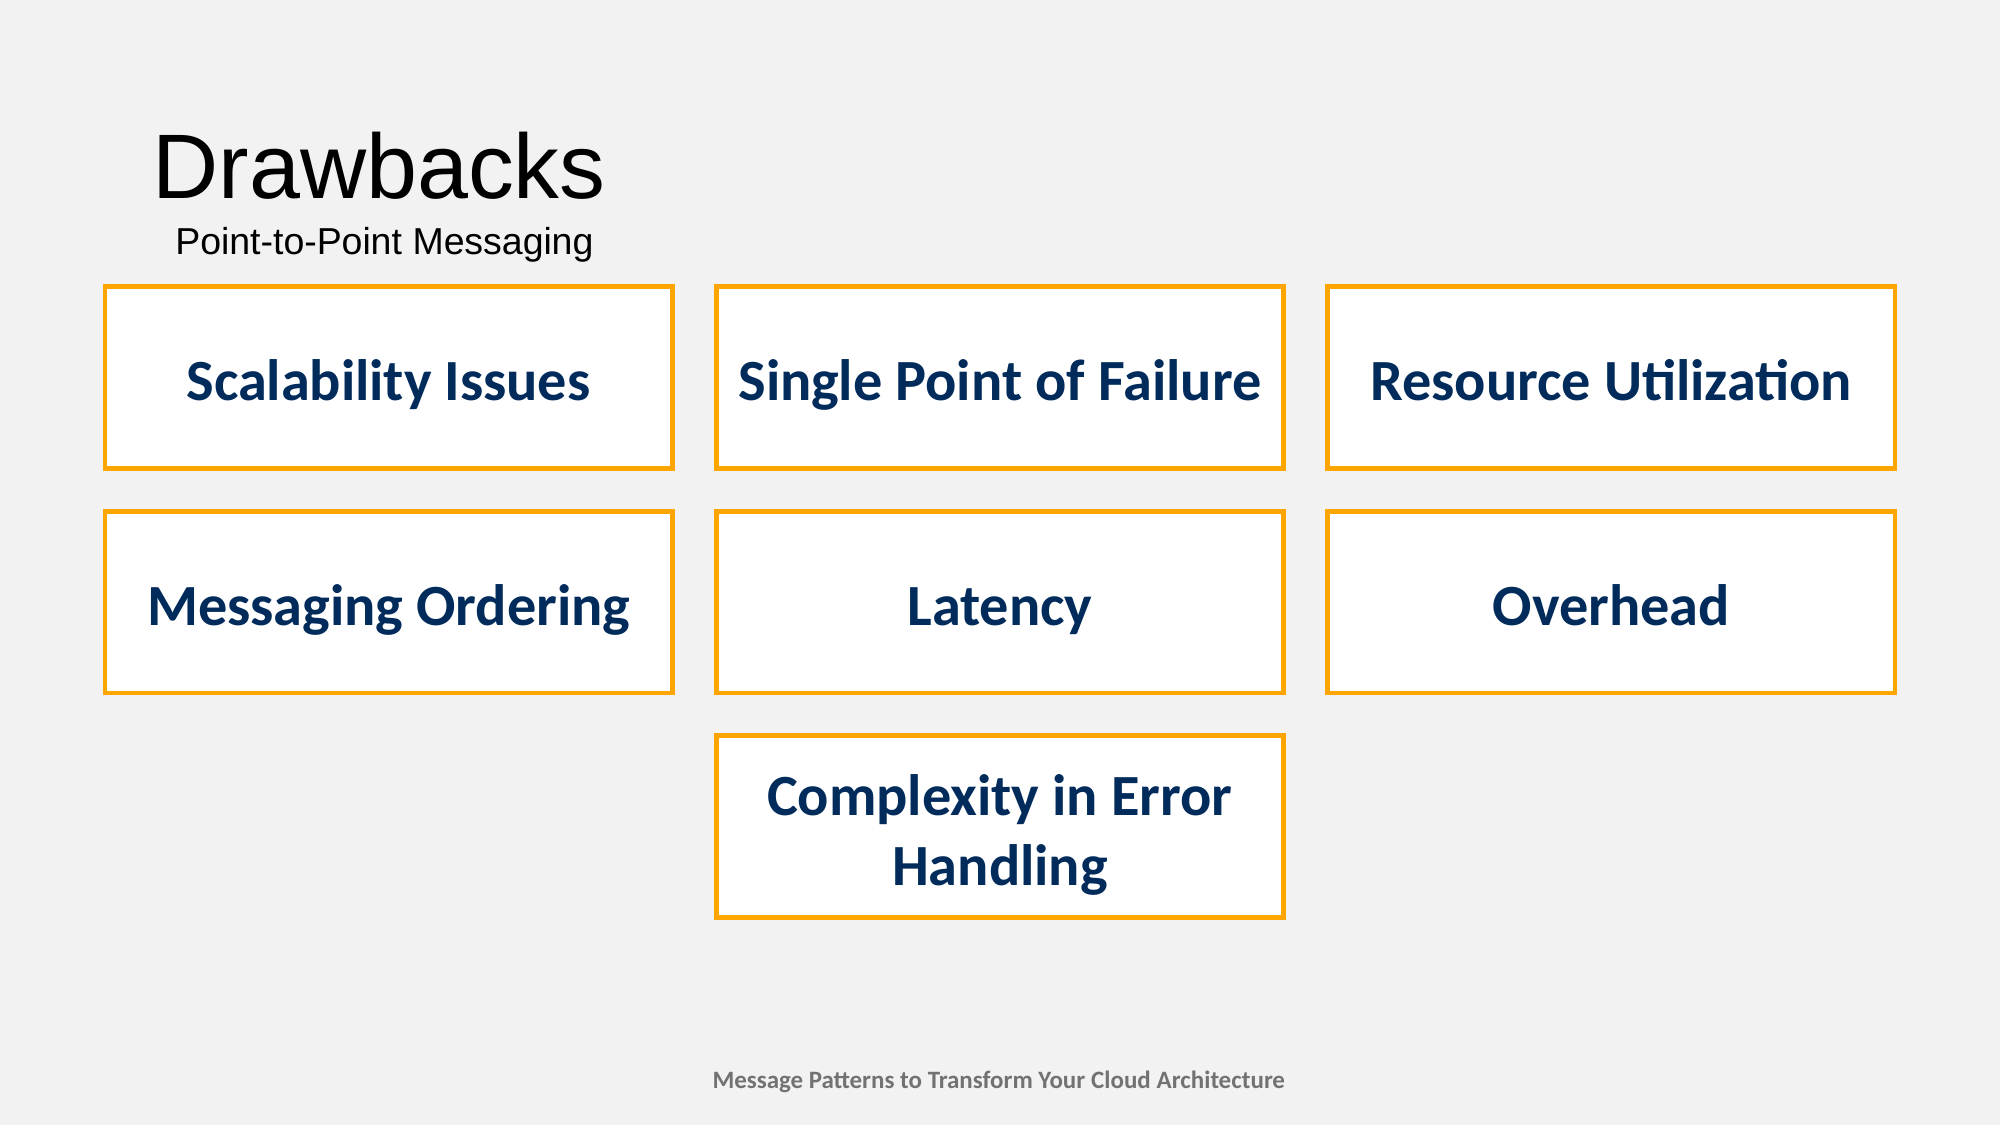

# Drawbacks
Point-to-Point Messaging
Scalability Issues
Single Point of Failure
Resource Utilization
Messaging Ordering
Latency
Overhead
Complexity in Error Handling